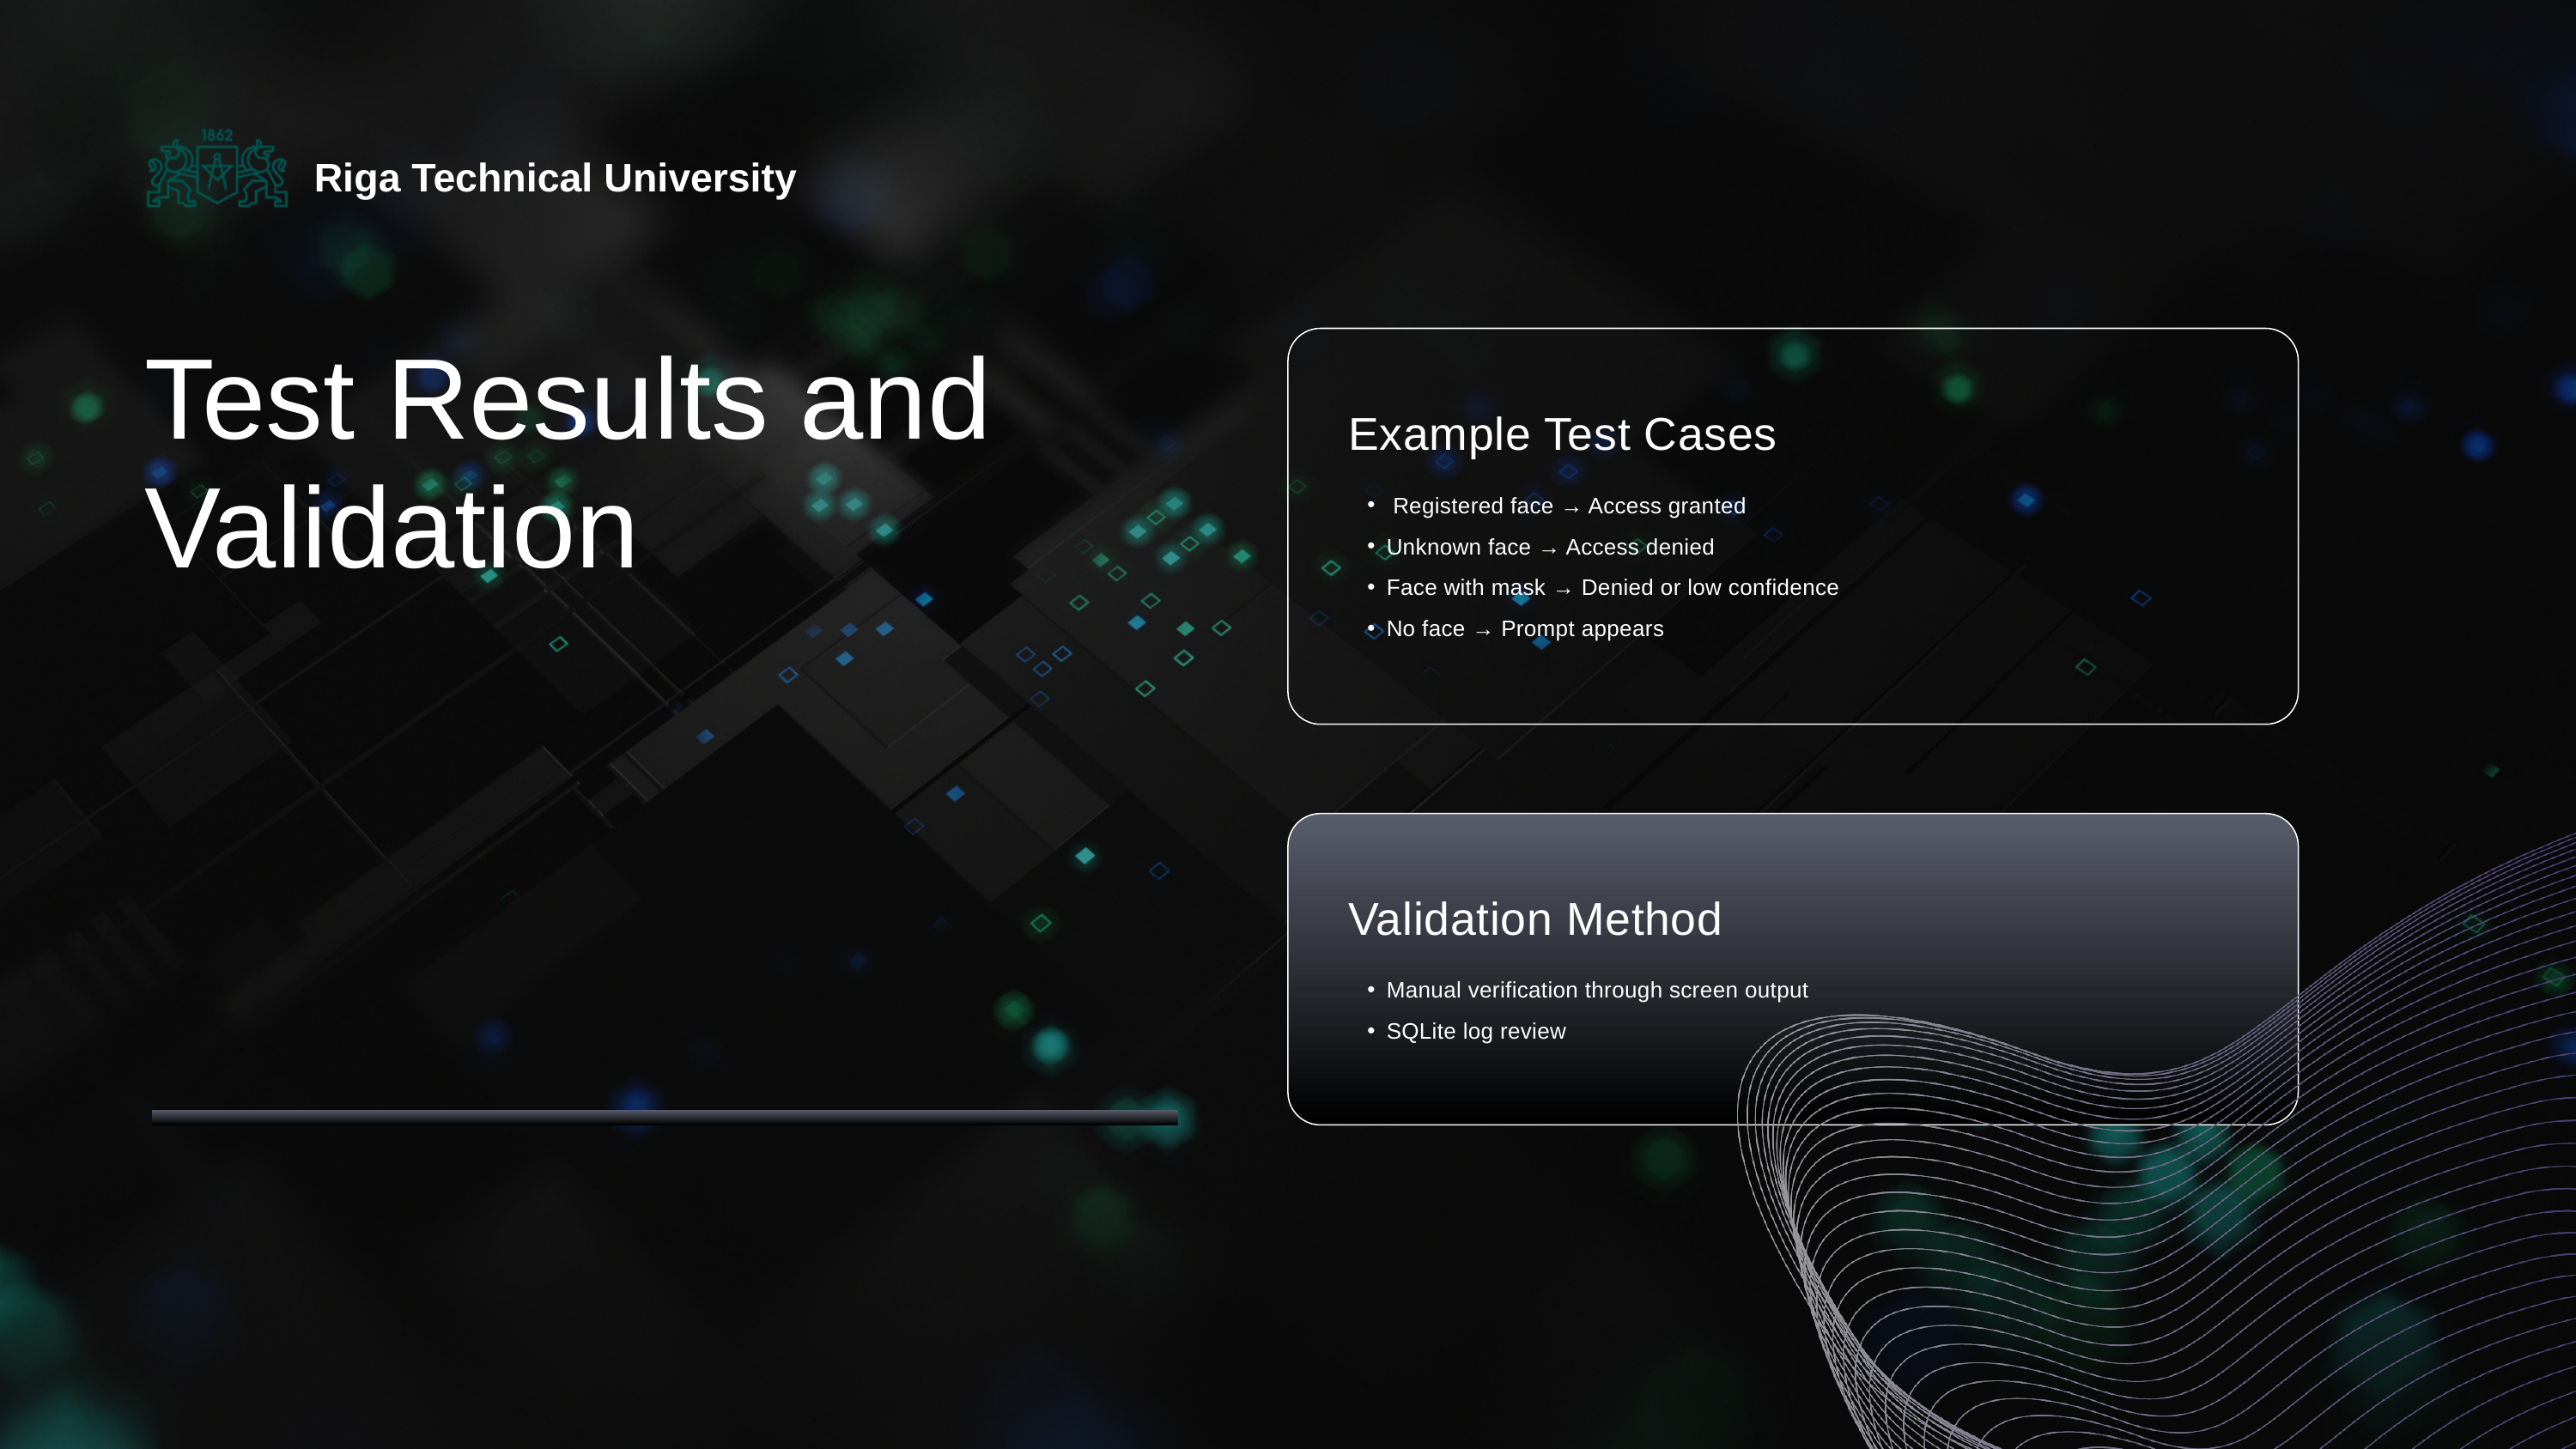

Riga Technical University

Test Results and Validation
Example Test Cases
 Registered face → Access granted
Unknown face → Access denied
Face with mask → Denied or low confidence
No face → Prompt appears

Validation Method
Manual verification through screen output
SQLite log review